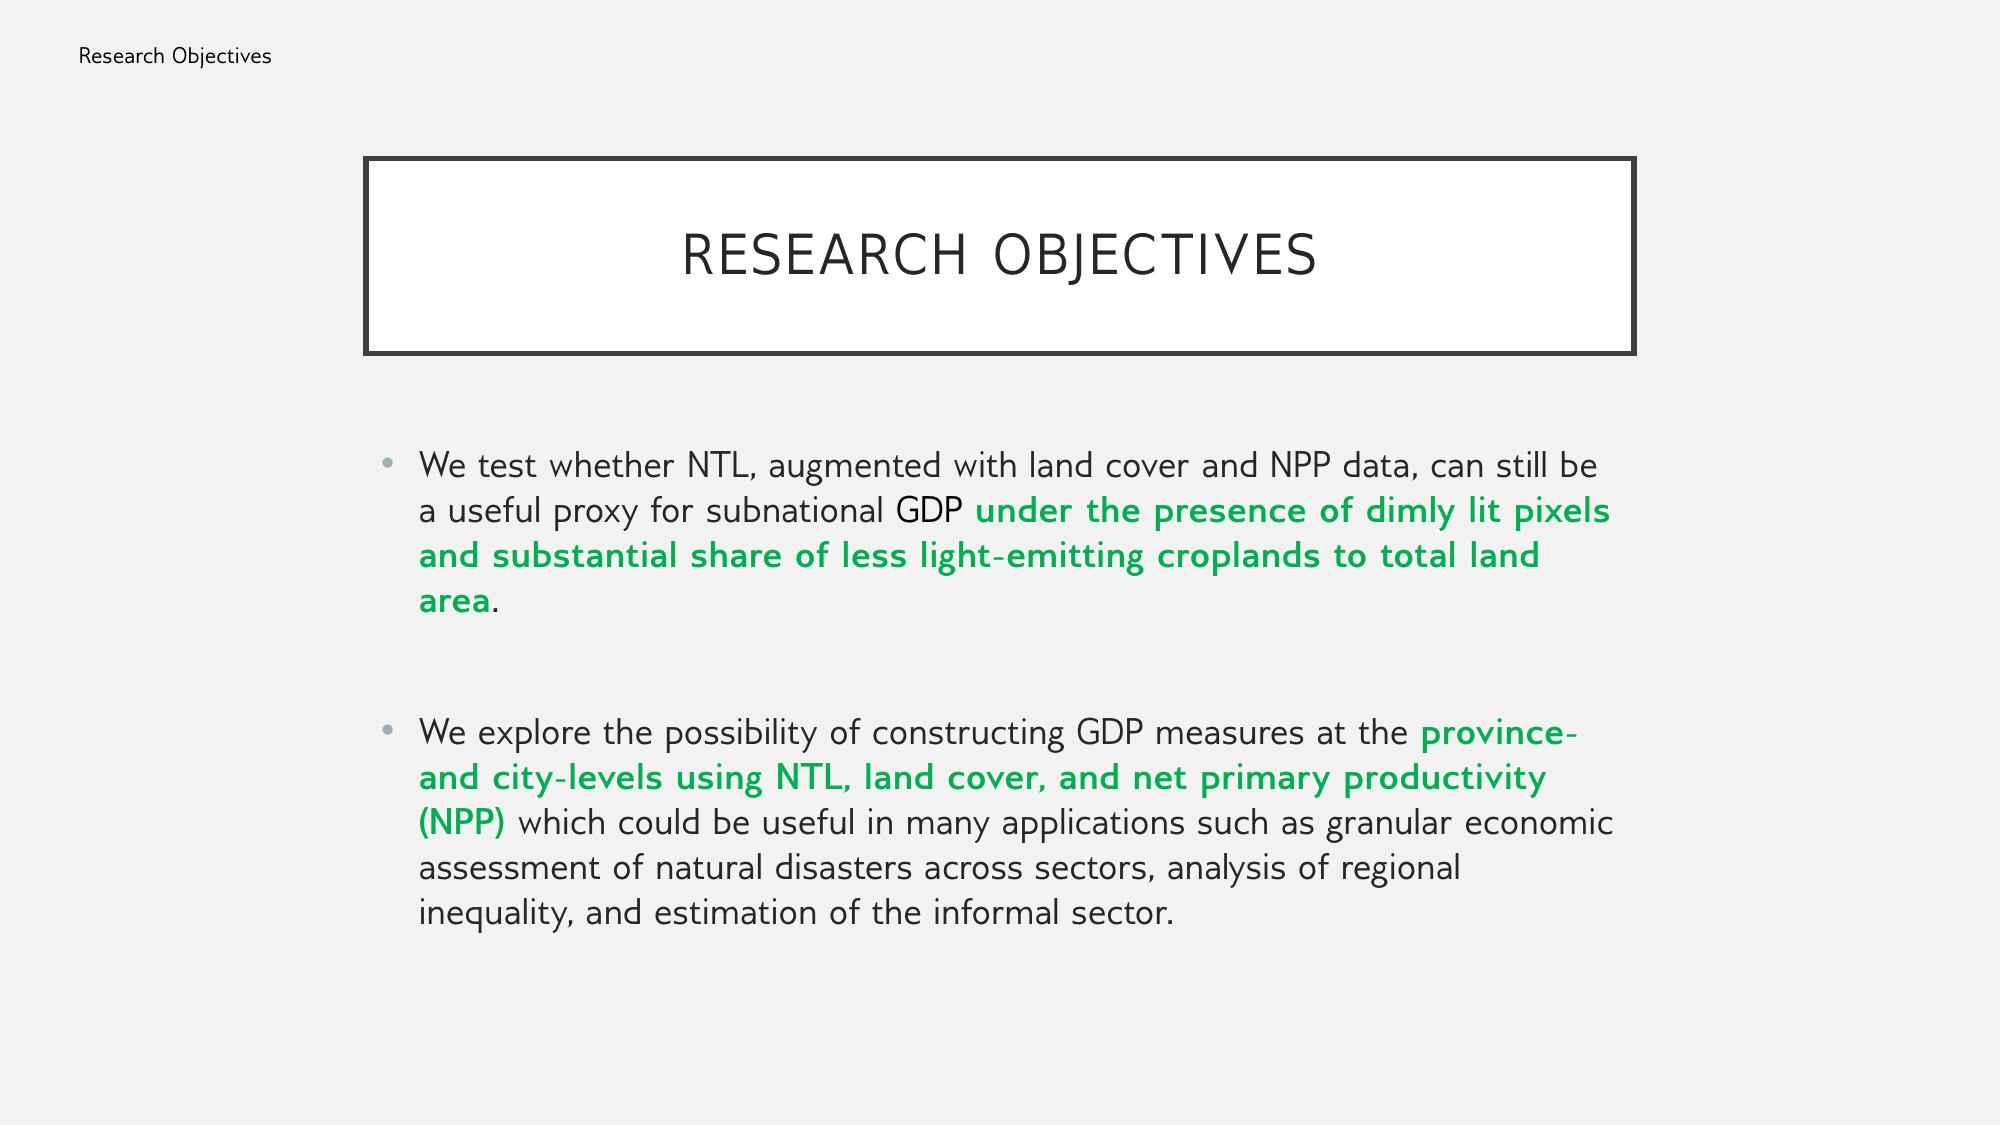

Research Objectives
# Research objectives
We test whether NTL, augmented with land cover and NPP data, can still be a useful proxy for subnational GDP under the presence of dimly lit pixels and substantial share of less light-emitting croplands to total land area.

We explore the possibility of constructing GDP measures at the province- and city-levels using NTL, land cover, and net primary productivity (NPP) which could be useful in many applications such as granular economic assessment of natural disasters across sectors, analysis of regional inequality, and estimation of the informal sector.